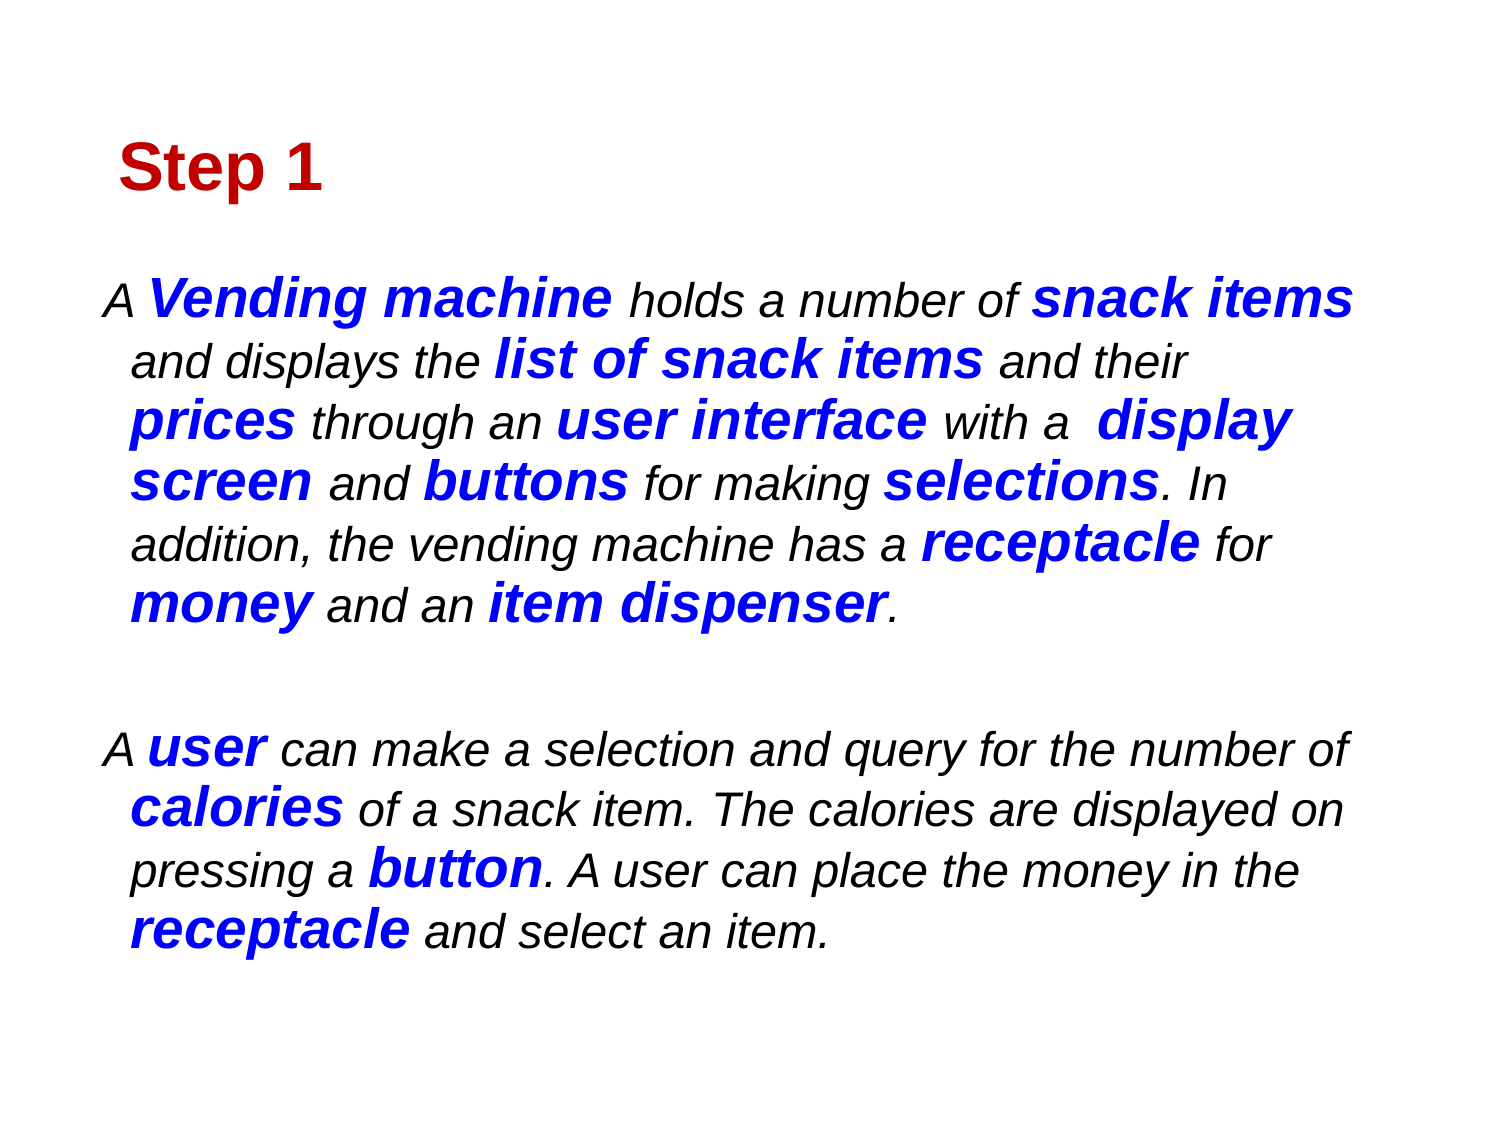

# Step 1
A Vending machine holds a number of snack items and displays the list of snack items and their prices through an user interface with a  display screen and buttons for making selections. In addition, the vending machine has a receptacle for money and an item dispenser.

A user can make a selection and query for the number of calories of a snack item. The calories are displayed on pressing a button. A user can place the money in the receptacle and select an item.